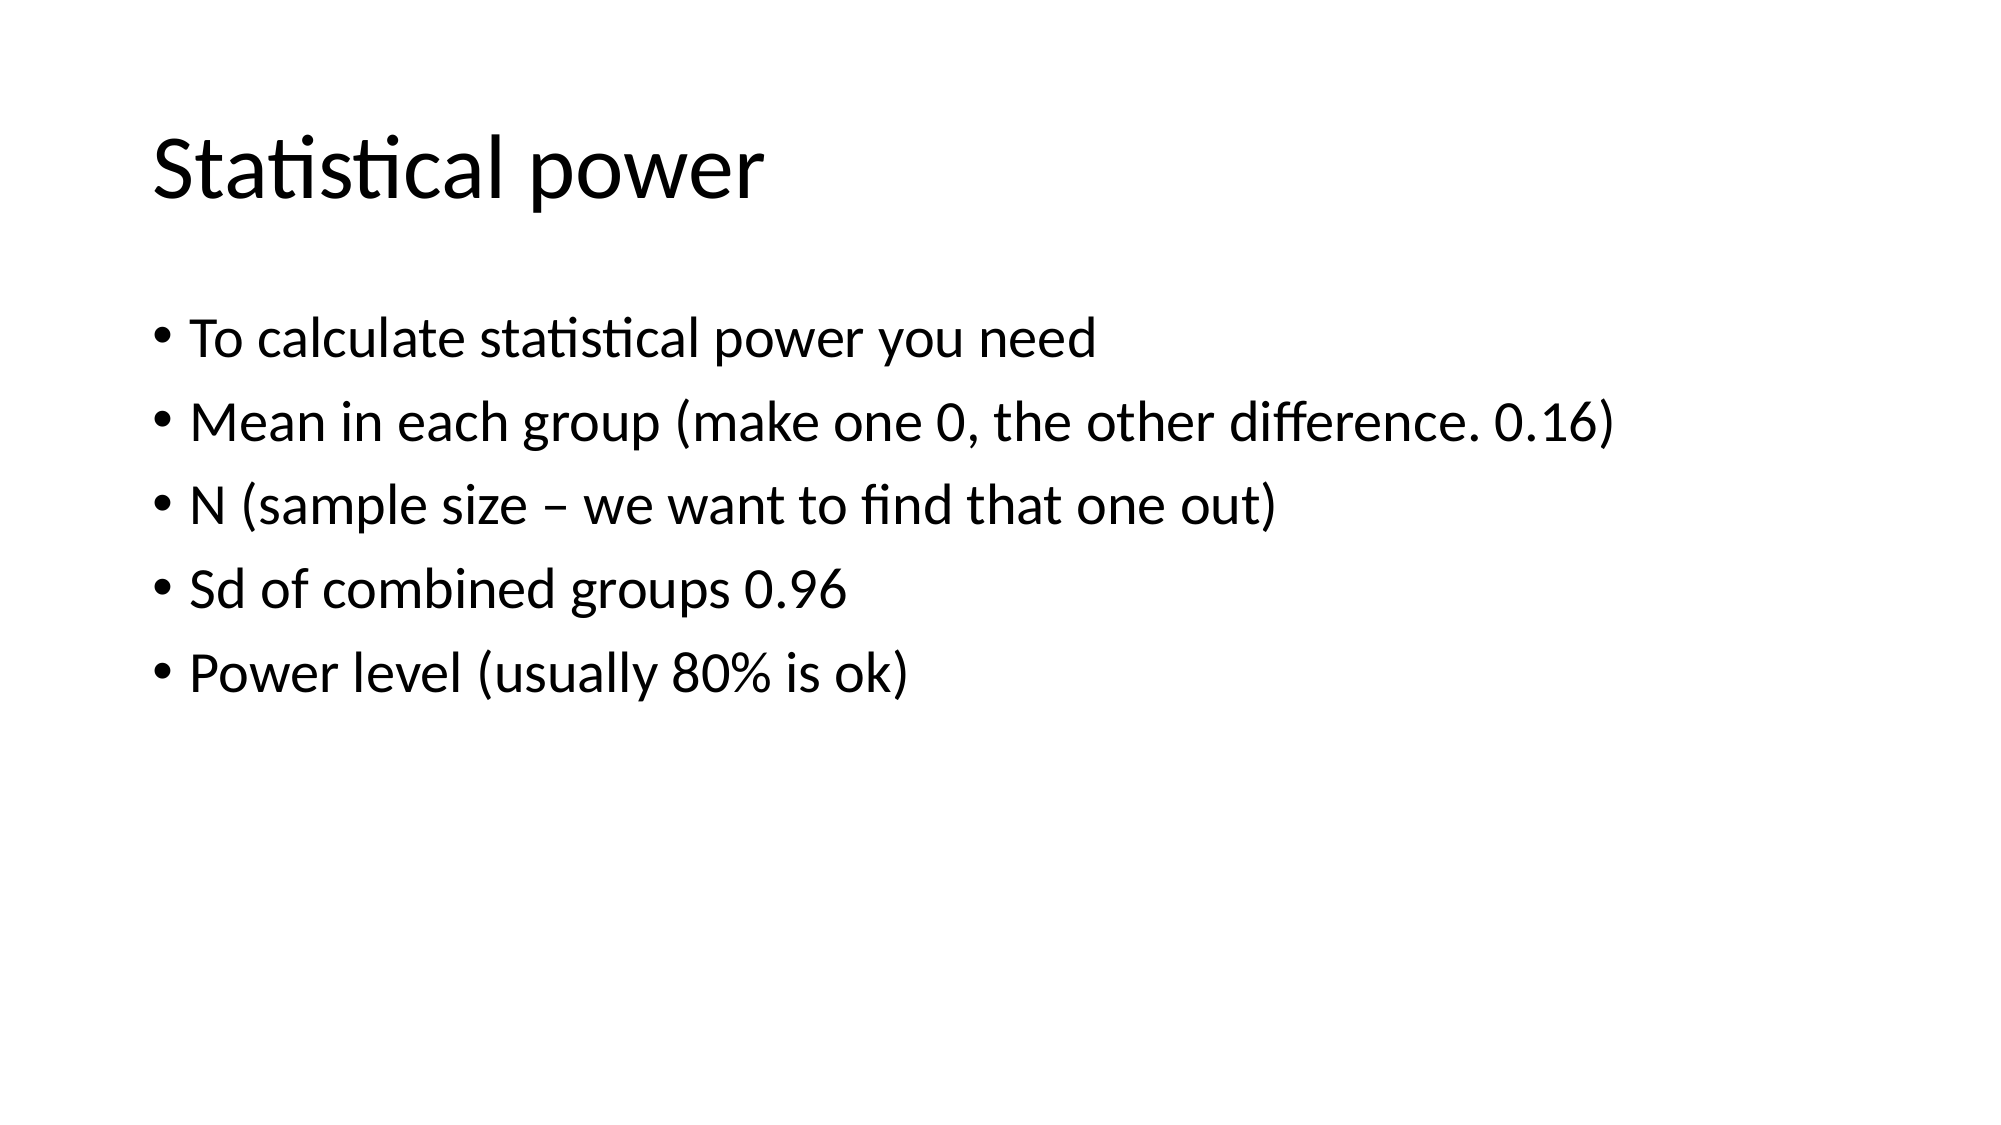

# Statistical power
To calculate statistical power you need
Mean in each group (make one 0, the other difference. 0.16)
N (sample size – we want to find that one out)
Sd of combined groups 0.96
Power level (usually 80% is ok)